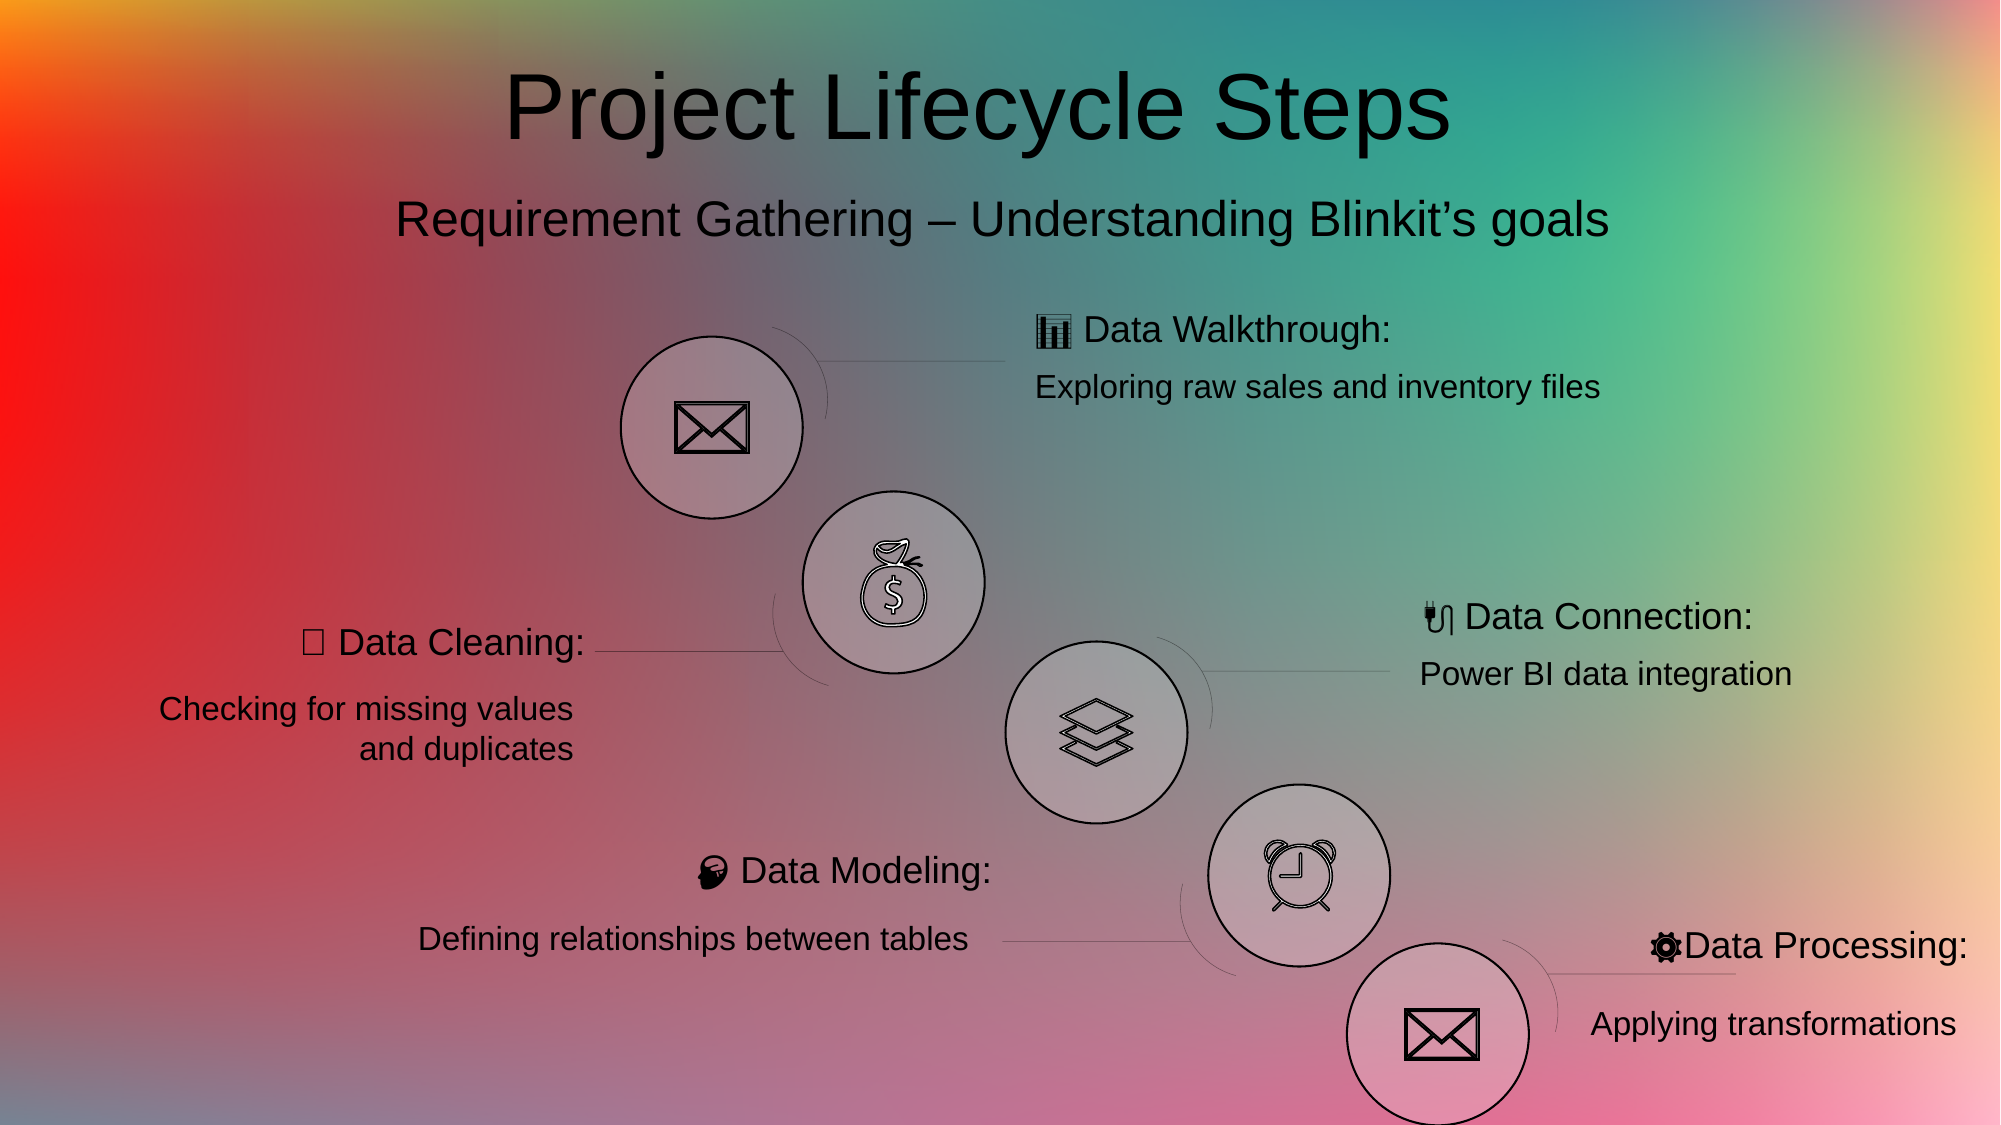

Project Lifecycle Steps
Requirement Gathering – Understanding Blinkit’s goals
📊 Data Walkthrough:

Exploring raw sales and inventory files

🧹 Data Cleaning:
🔌 Data Connection:

Power BI data integration
Checking for missing values and duplicates

🧠 Data Modeling:

Defining relationships between tables
⚙Data Processing:

Applying transformations